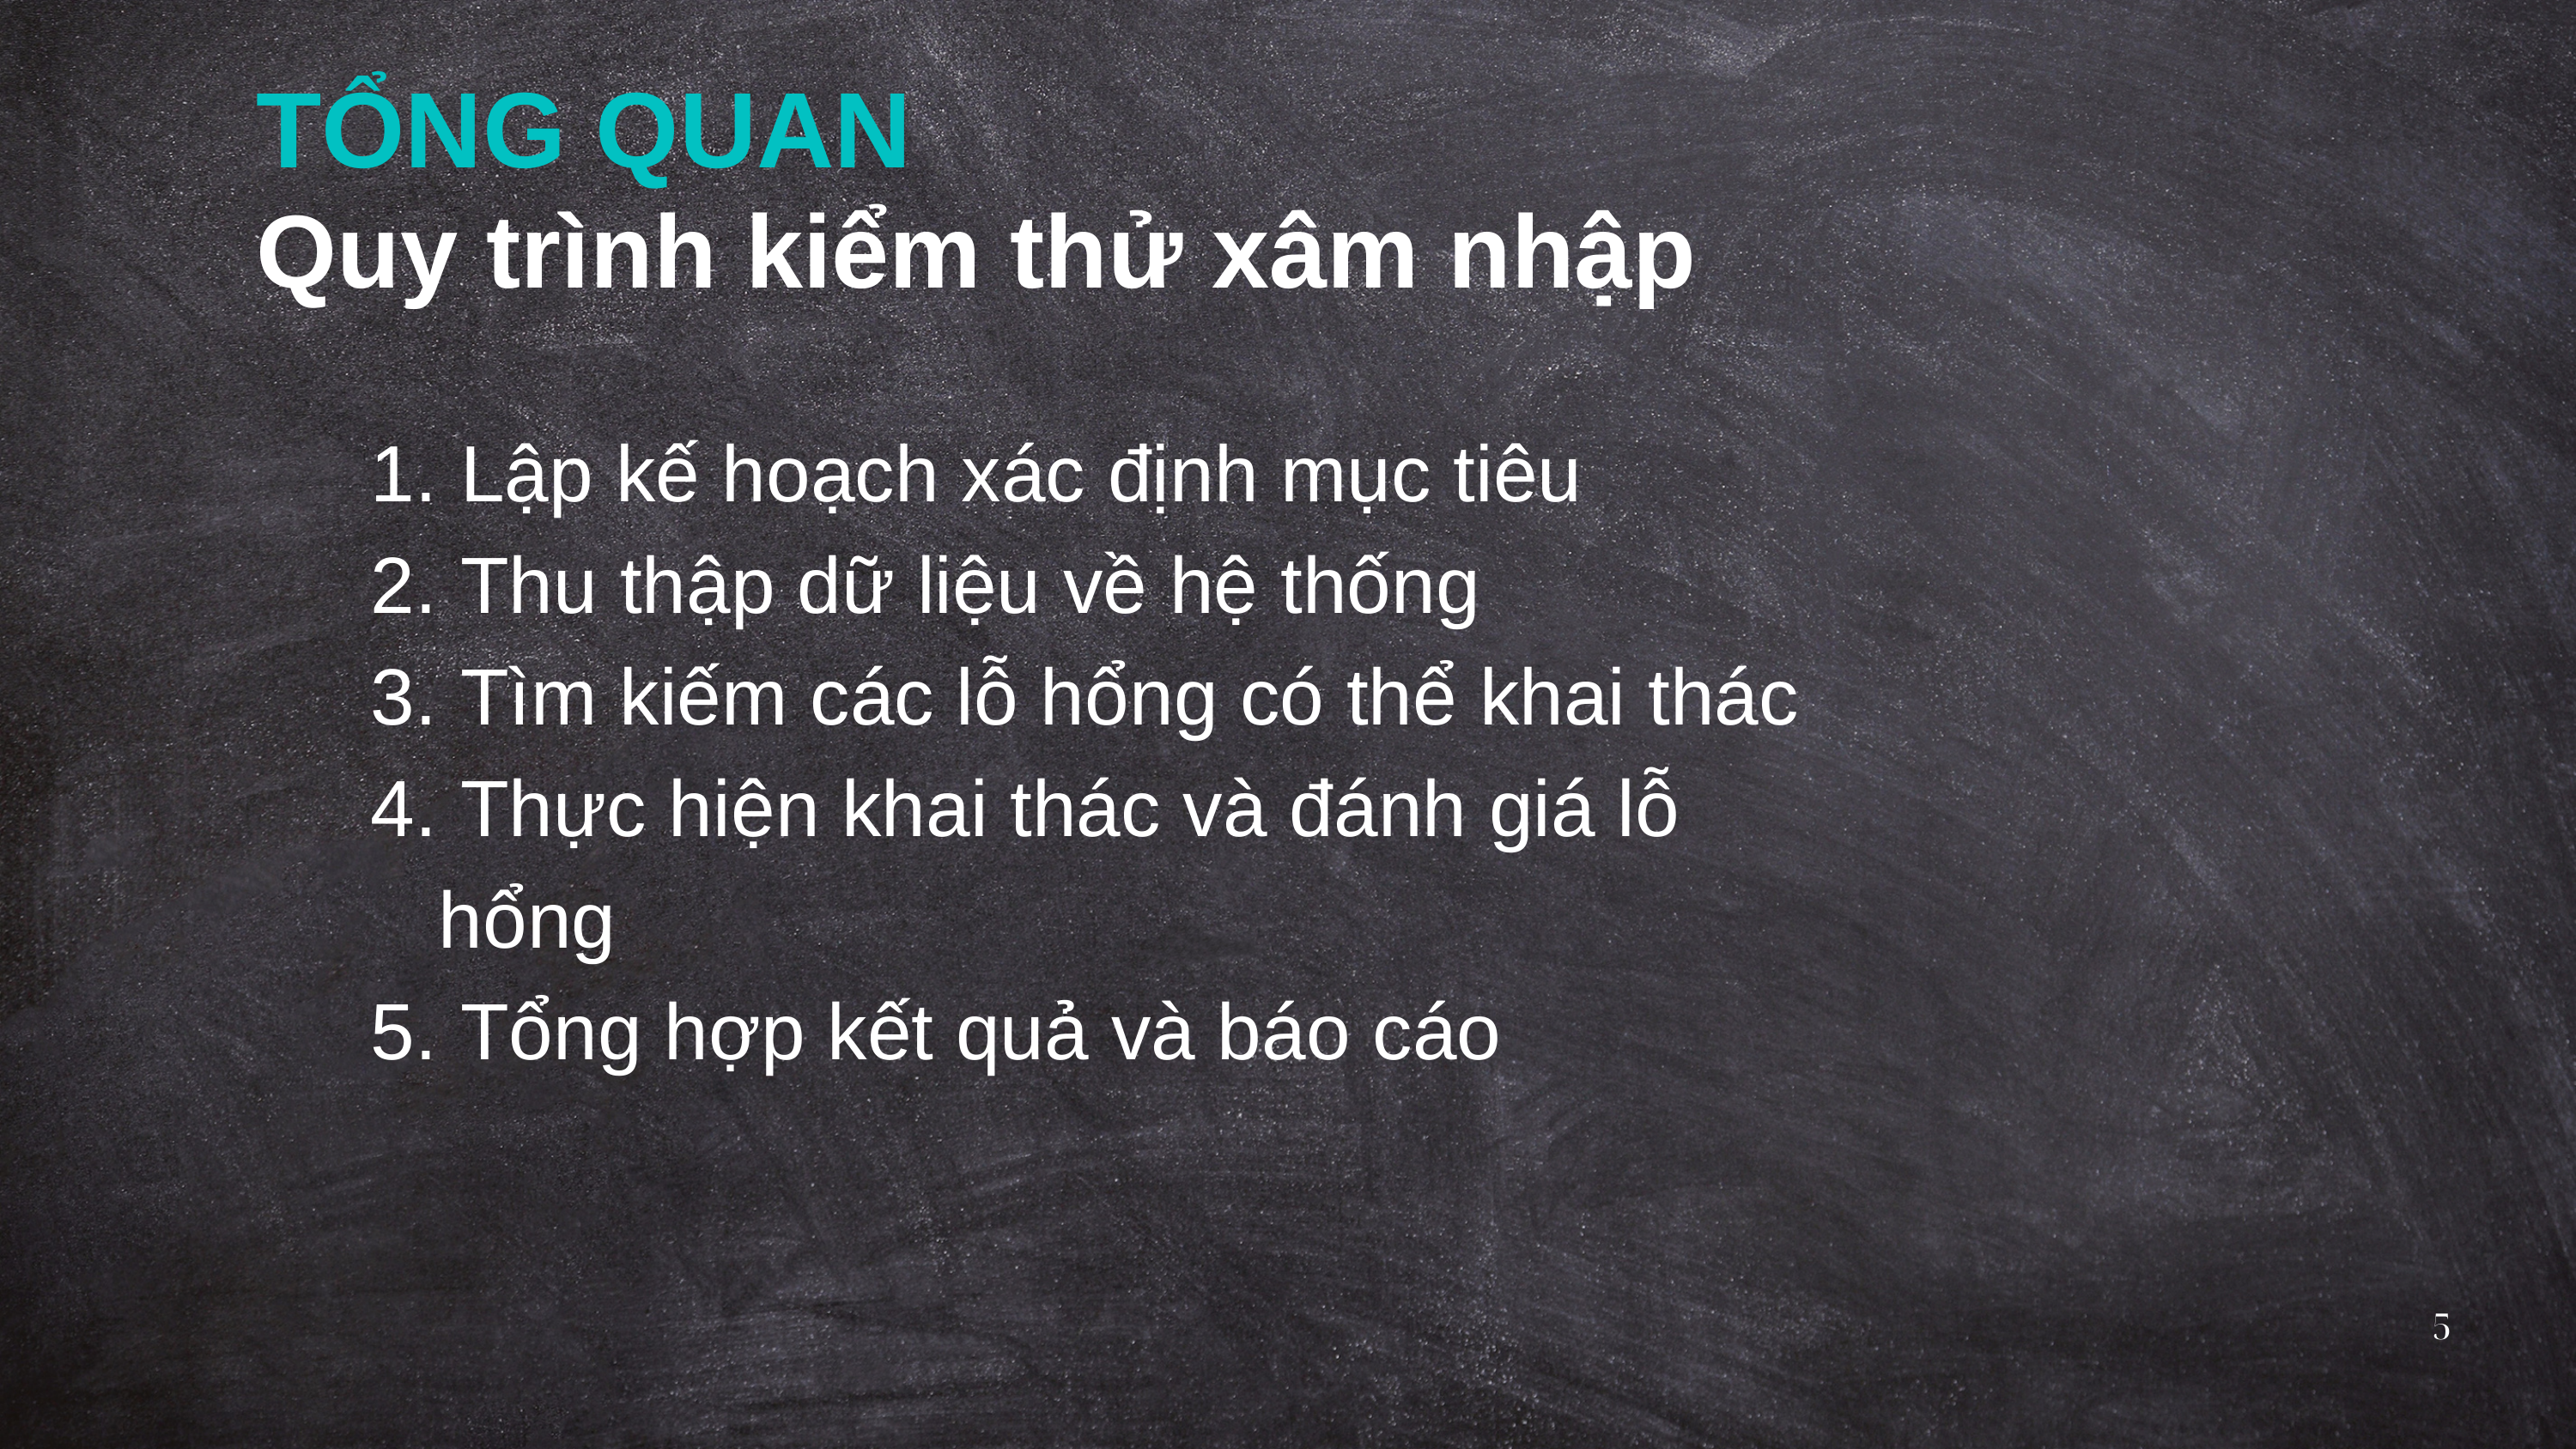

TỔNG QUAN
Quy trình kiểm thử xâm nhập
 Lập kế hoạch xác định mục tiêu
 Thu thập dữ liệu về hệ thống
 Tìm kiếm các lỗ hổng có thể khai thác
 Thực hiện khai thác và đánh giá lỗ hổng
 Tổng hợp kết quả và báo cáo
5